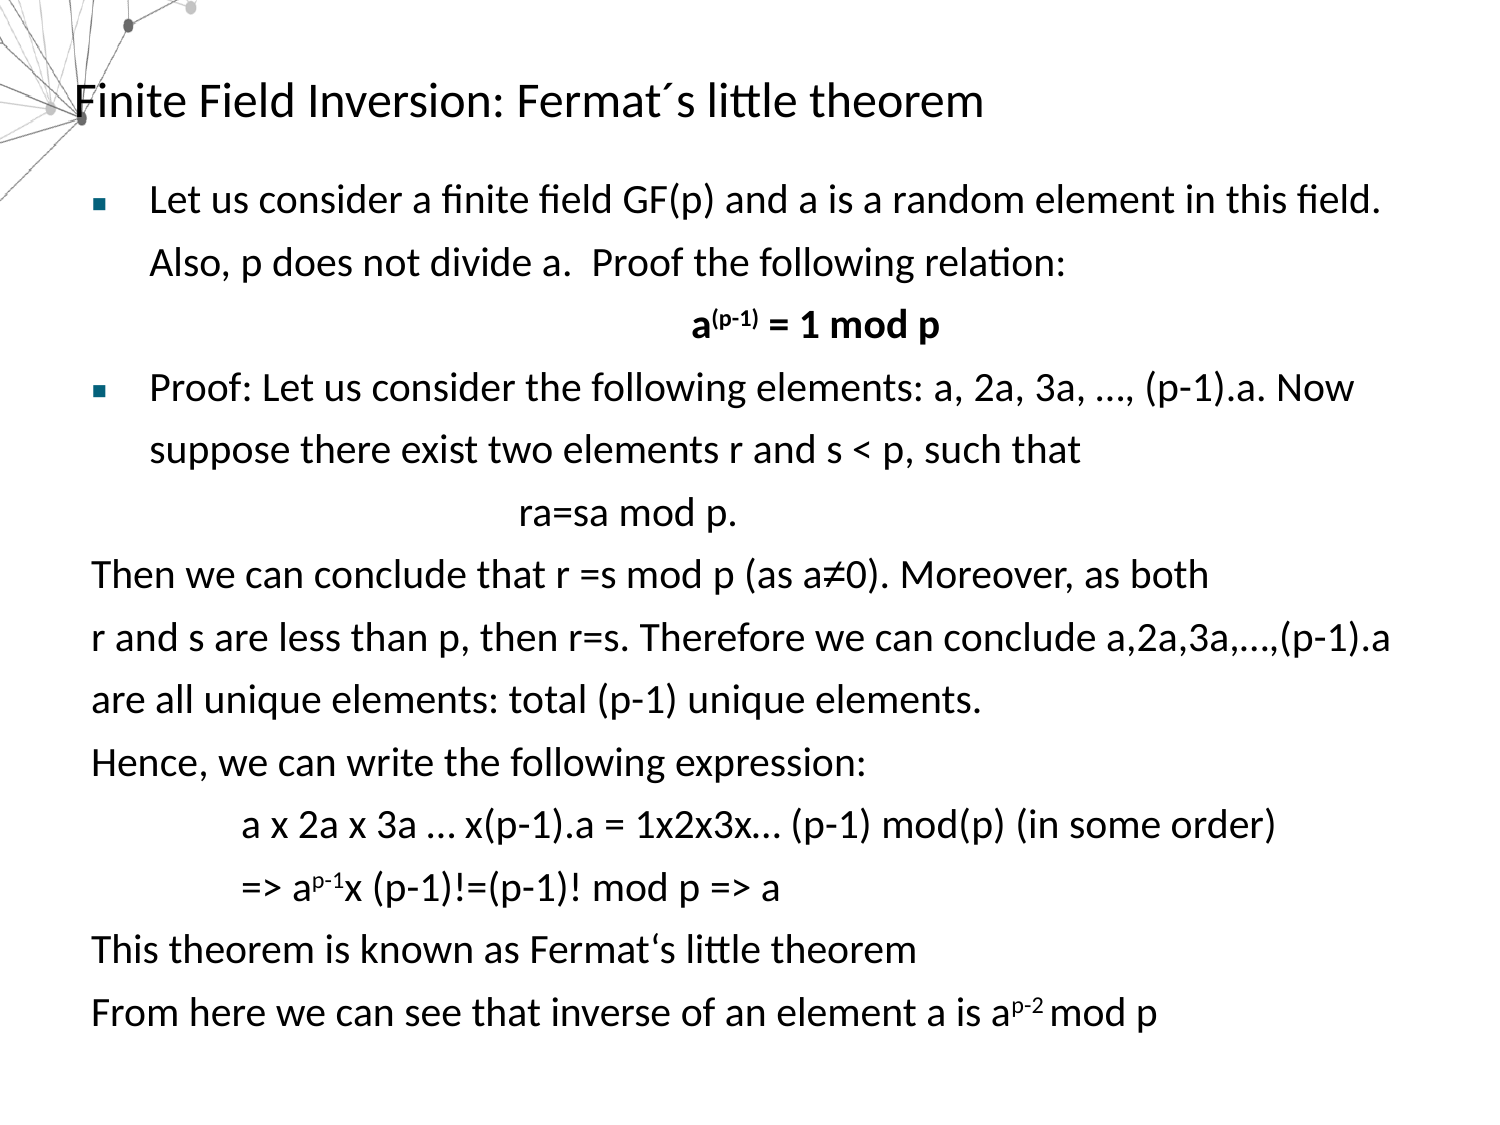

# Finite Field Inversion: Fermat´s little theorem
Let us consider a finite field GF(p) and a is a random element in this field. Also, p does not divide a.  Proof the following relation:
				a(p-1) = 1 mod p
Proof: Let us consider the following elements: a, 2a, 3a, …, (p-1).a. Now suppose there exist two elements r and s < p, such that
                                             ra=sa mod p.
Then we can conclude that r =s mod p (as a≠0). Moreover, as both
r and s are less than p, then r=s. Therefore we can conclude a,2a,3a,…,(p-1).a are all unique elements: total (p-1) unique elements.
Hence, we can write the following expression:
	a x 2a x 3a … x(p-1).a = 1x2x3x… (p-1) mod(p) (in some order)
	=> ap-1x (p-1)!=(p-1)! mod p => a
This theorem is known as Fermat‘s little theorem
From here we can see that inverse of an element a is ap-2 mod p